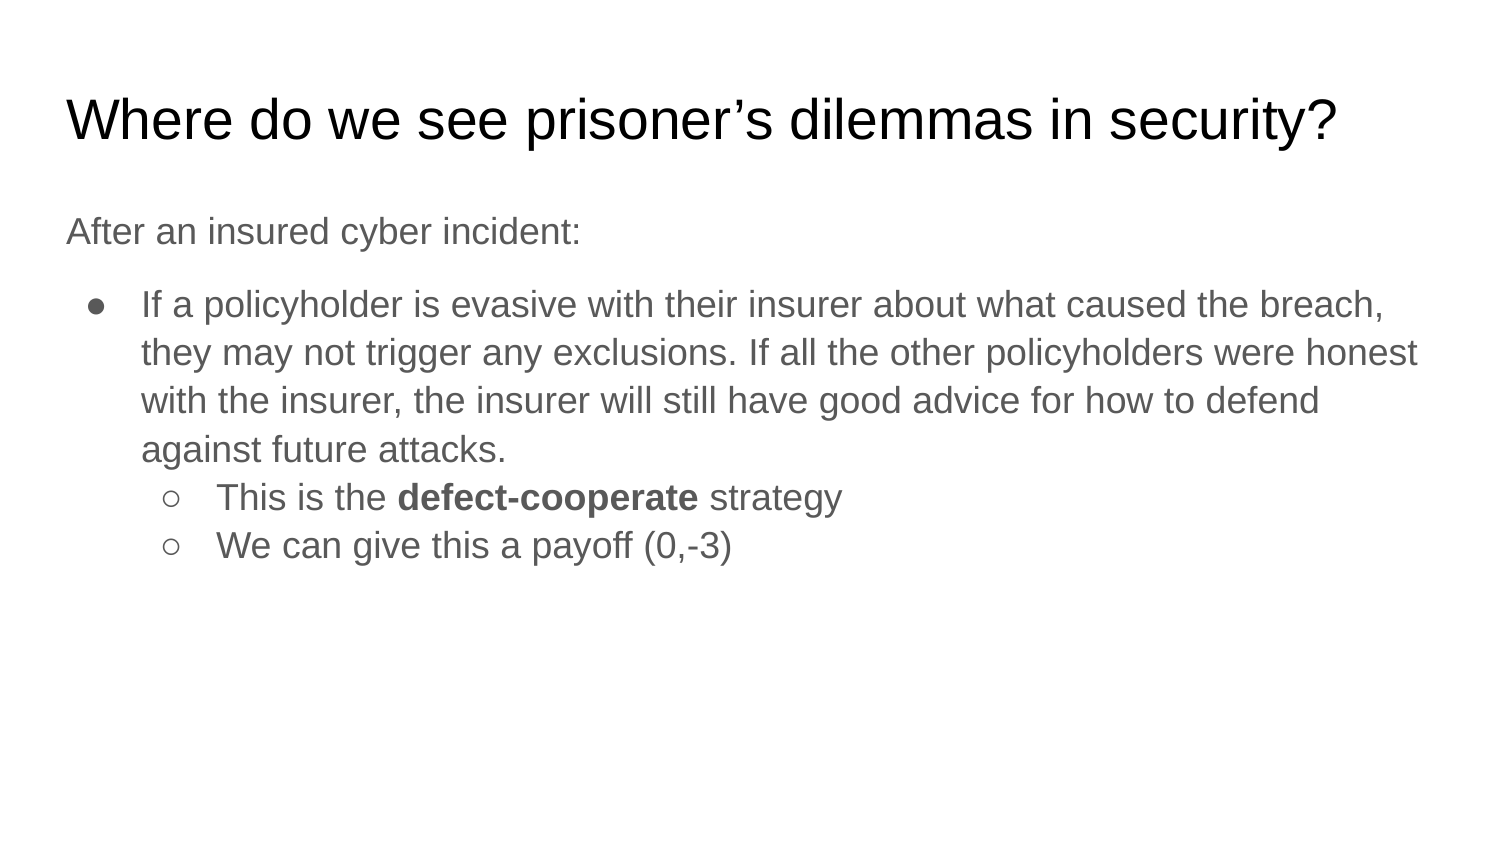

# Where do we see prisoner’s dilemmas in security?
After an insured cyber incident:
If a policyholder is evasive with their insurer about what caused the breach, they may not trigger any exclusions. If all the other policyholders were honest with the insurer, the insurer will still have good advice for how to defend against future attacks.
This is the defect-cooperate strategy
We can give this a payoff (0,-3)